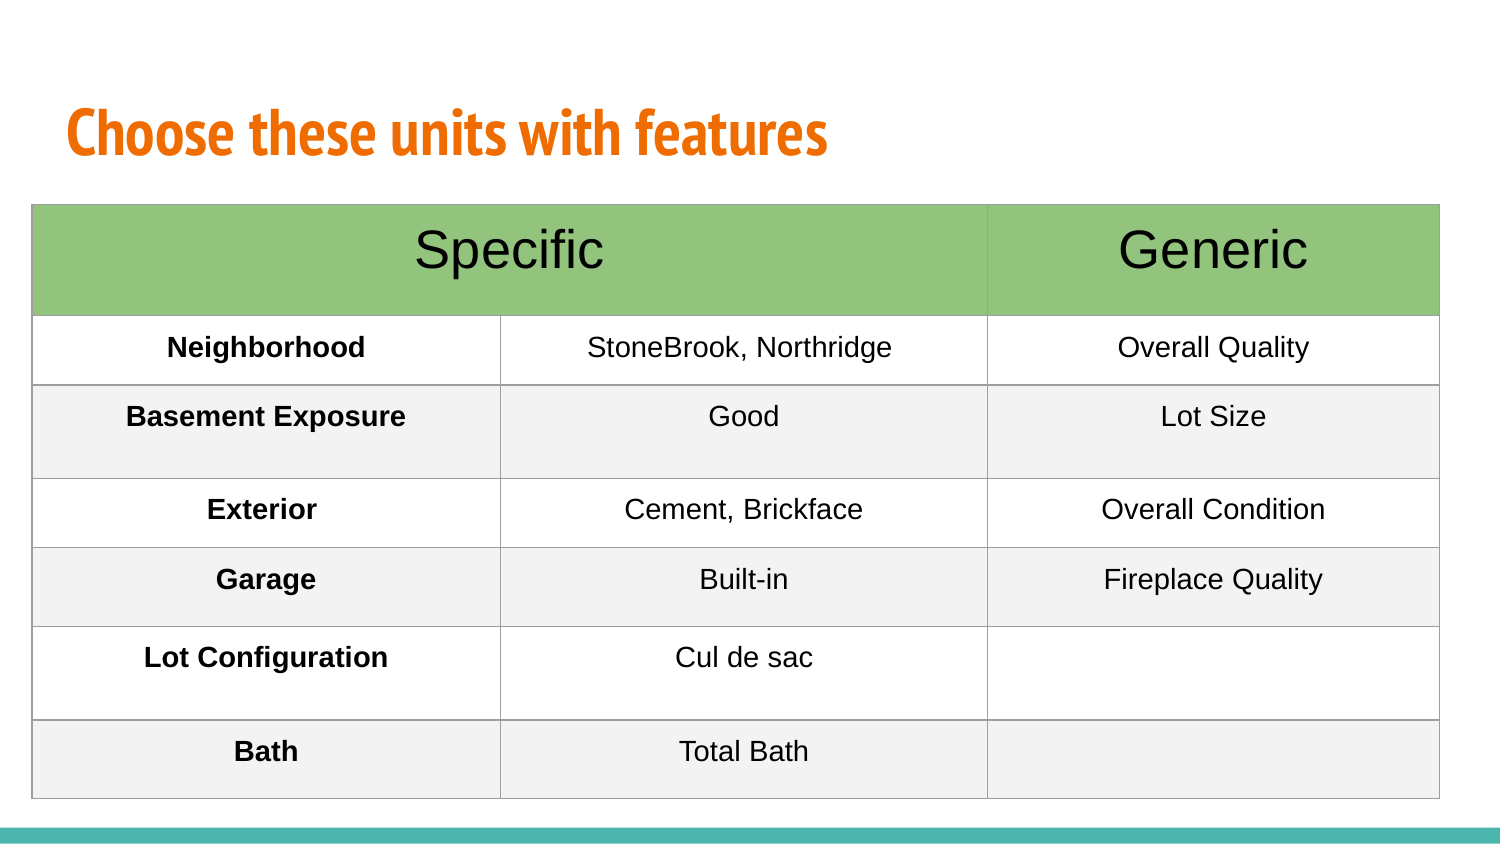

# Choose these units with features
| Specific |  | Generic |
| --- | --- | --- |
| Neighborhood | StoneBrook, Northridge | Overall Quality |
| Basement Exposure | Good | Lot Size |
| Exterior | Cement, Brickface | Overall Condition |
| Garage | Built-in | Fireplace Quality |
| Lot Configuration | Cul de sac |  |
| Bath | Total Bath |  |